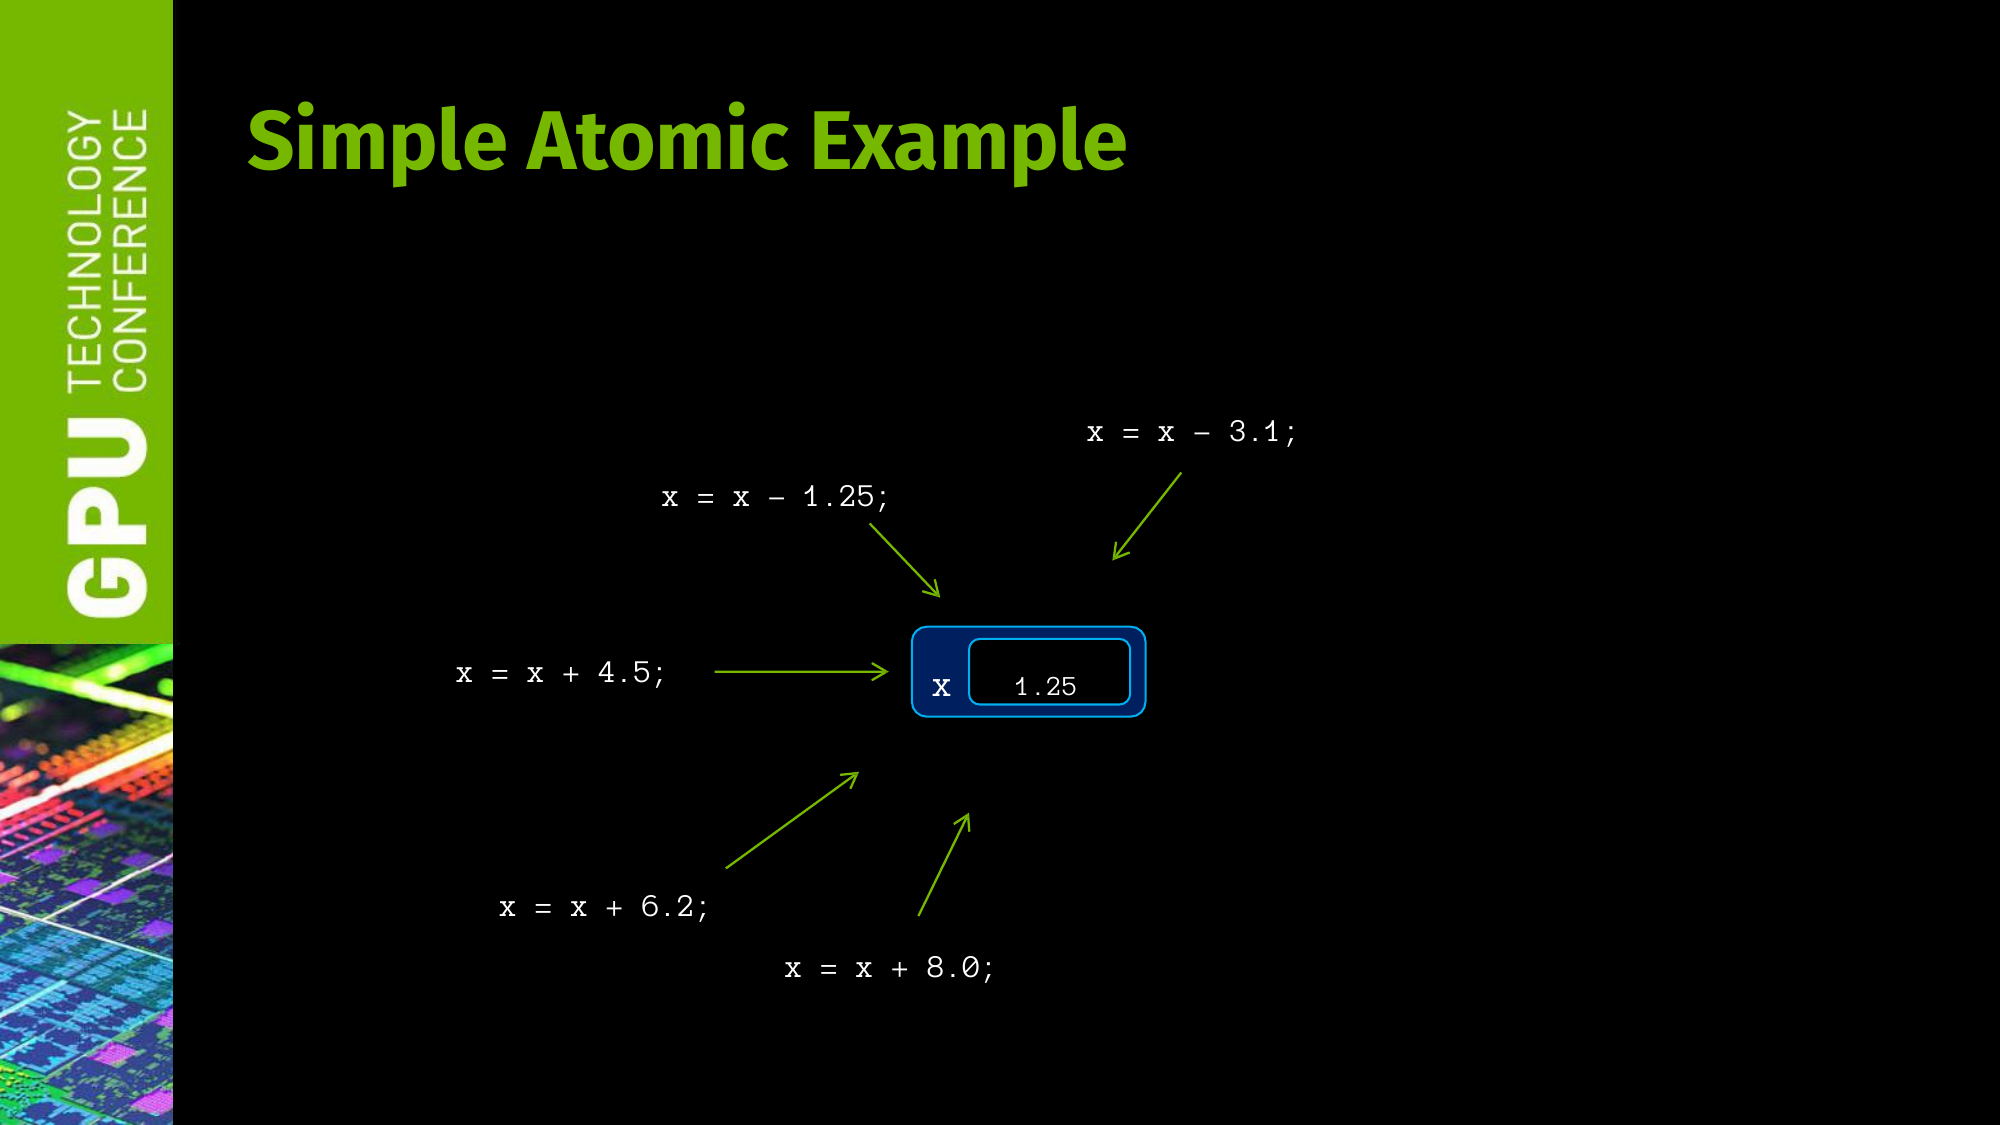

# Simple Atomic Example
x = x - 3.1;
x = x - 1.25;

x	1.25
x = x + 4.5;

x = x + 6.2;
x = x + 8.0;